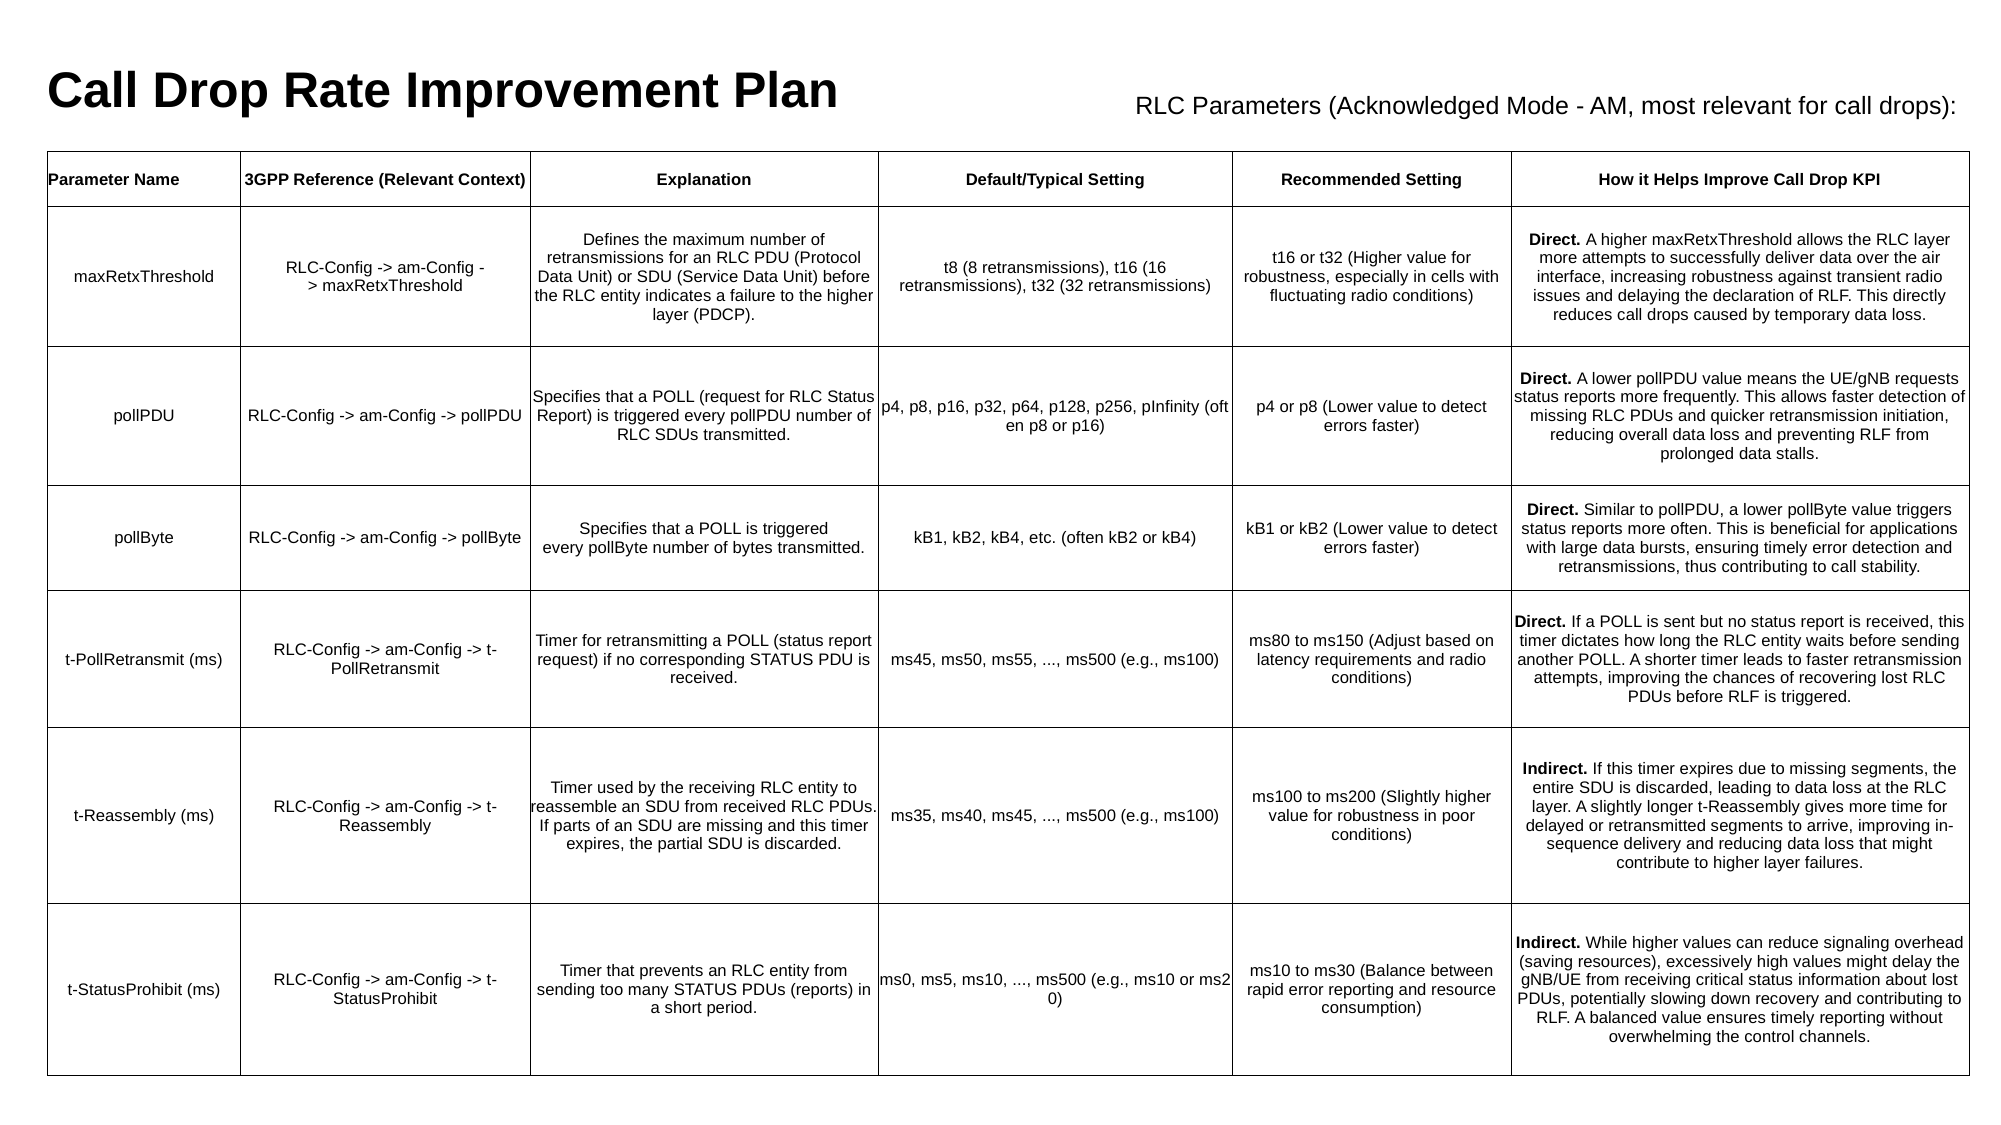

Call Drop Rate Improvement Plan
RLC Parameters (Acknowledged Mode - AM, most relevant for call drops):
| Parameter Name | 3GPP Reference (Relevant Context) | Explanation | Default/Typical Setting | Recommended Setting | How it Helps Improve Call Drop KPI |
| --- | --- | --- | --- | --- | --- |
| maxRetxThreshold | RLC-Config -> am-Config -> maxRetxThreshold | Defines the maximum number of retransmissions for an RLC PDU (Protocol Data Unit) or SDU (Service Data Unit) before the RLC entity indicates a failure to the higher layer (PDCP). | t8 (8 retransmissions), t16 (16 retransmissions), t32 (32 retransmissions) | t16 or t32 (Higher value for robustness, especially in cells with fluctuating radio conditions) | Direct. A higher maxRetxThreshold allows the RLC layer more attempts to successfully deliver data over the air interface, increasing robustness against transient radio issues and delaying the declaration of RLF. This directly reduces call drops caused by temporary data loss. |
| pollPDU | RLC-Config -> am-Config -> pollPDU | Specifies that a POLL (request for RLC Status Report) is triggered every pollPDU number of RLC SDUs transmitted. | p4, p8, p16, p32, p64, p128, p256, pInfinity (often p8 or p16) | p4 or p8 (Lower value to detect errors faster) | Direct. A lower pollPDU value means the UE/gNB requests status reports more frequently. This allows faster detection of missing RLC PDUs and quicker retransmission initiation, reducing overall data loss and preventing RLF from prolonged data stalls. |
| pollByte | RLC-Config -> am-Config -> pollByte | Specifies that a POLL is triggered every pollByte number of bytes transmitted. | kB1, kB2, kB4, etc. (often kB2 or kB4) | kB1 or kB2 (Lower value to detect errors faster) | Direct. Similar to pollPDU, a lower pollByte value triggers status reports more often. This is beneficial for applications with large data bursts, ensuring timely error detection and retransmissions, thus contributing to call stability. |
| t-PollRetransmit (ms) | RLC-Config -> am-Config -> t-PollRetransmit | Timer for retransmitting a POLL (status report request) if no corresponding STATUS PDU is received. | ms45, ms50, ms55, ..., ms500 (e.g., ms100) | ms80 to ms150 (Adjust based on latency requirements and radio conditions) | Direct. If a POLL is sent but no status report is received, this timer dictates how long the RLC entity waits before sending another POLL. A shorter timer leads to faster retransmission attempts, improving the chances of recovering lost RLC PDUs before RLF is triggered. |
| t-Reassembly (ms) | RLC-Config -> am-Config -> t-Reassembly | Timer used by the receiving RLC entity to reassemble an SDU from received RLC PDUs. If parts of an SDU are missing and this timer expires, the partial SDU is discarded. | ms35, ms40, ms45, ..., ms500 (e.g., ms100) | ms100 to ms200 (Slightly higher value for robustness in poor conditions) | Indirect. If this timer expires due to missing segments, the entire SDU is discarded, leading to data loss at the RLC layer. A slightly longer t-Reassembly gives more time for delayed or retransmitted segments to arrive, improving in-sequence delivery and reducing data loss that might contribute to higher layer failures. |
| t-StatusProhibit (ms) | RLC-Config -> am-Config -> t-StatusProhibit | Timer that prevents an RLC entity from sending too many STATUS PDUs (reports) in a short period. | ms0, ms5, ms10, ..., ms500 (e.g., ms10 or ms20) | ms10 to ms30 (Balance between rapid error reporting and resource consumption) | Indirect. While higher values can reduce signaling overhead (saving resources), excessively high values might delay the gNB/UE from receiving critical status information about lost PDUs, potentially slowing down recovery and contributing to RLF. A balanced value ensures timely reporting without overwhelming the control channels. |